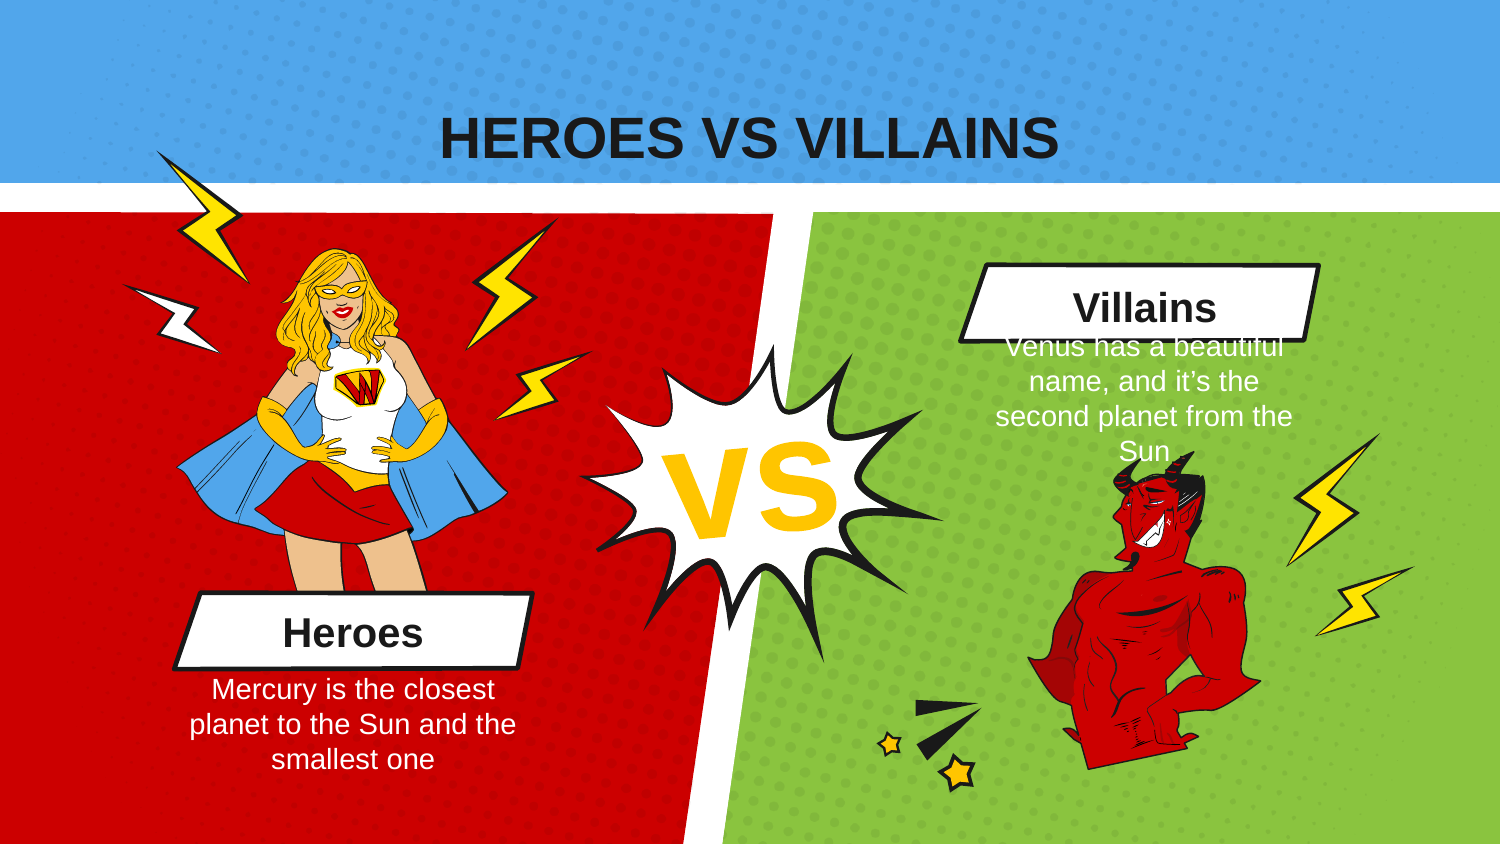

# HEROES VS VILLAINS

Villains

Venus has a beautiful name, and it’s the second planet from the Sun

vs

Heroes

Mercury is the closest planet to the Sun and the smallest one